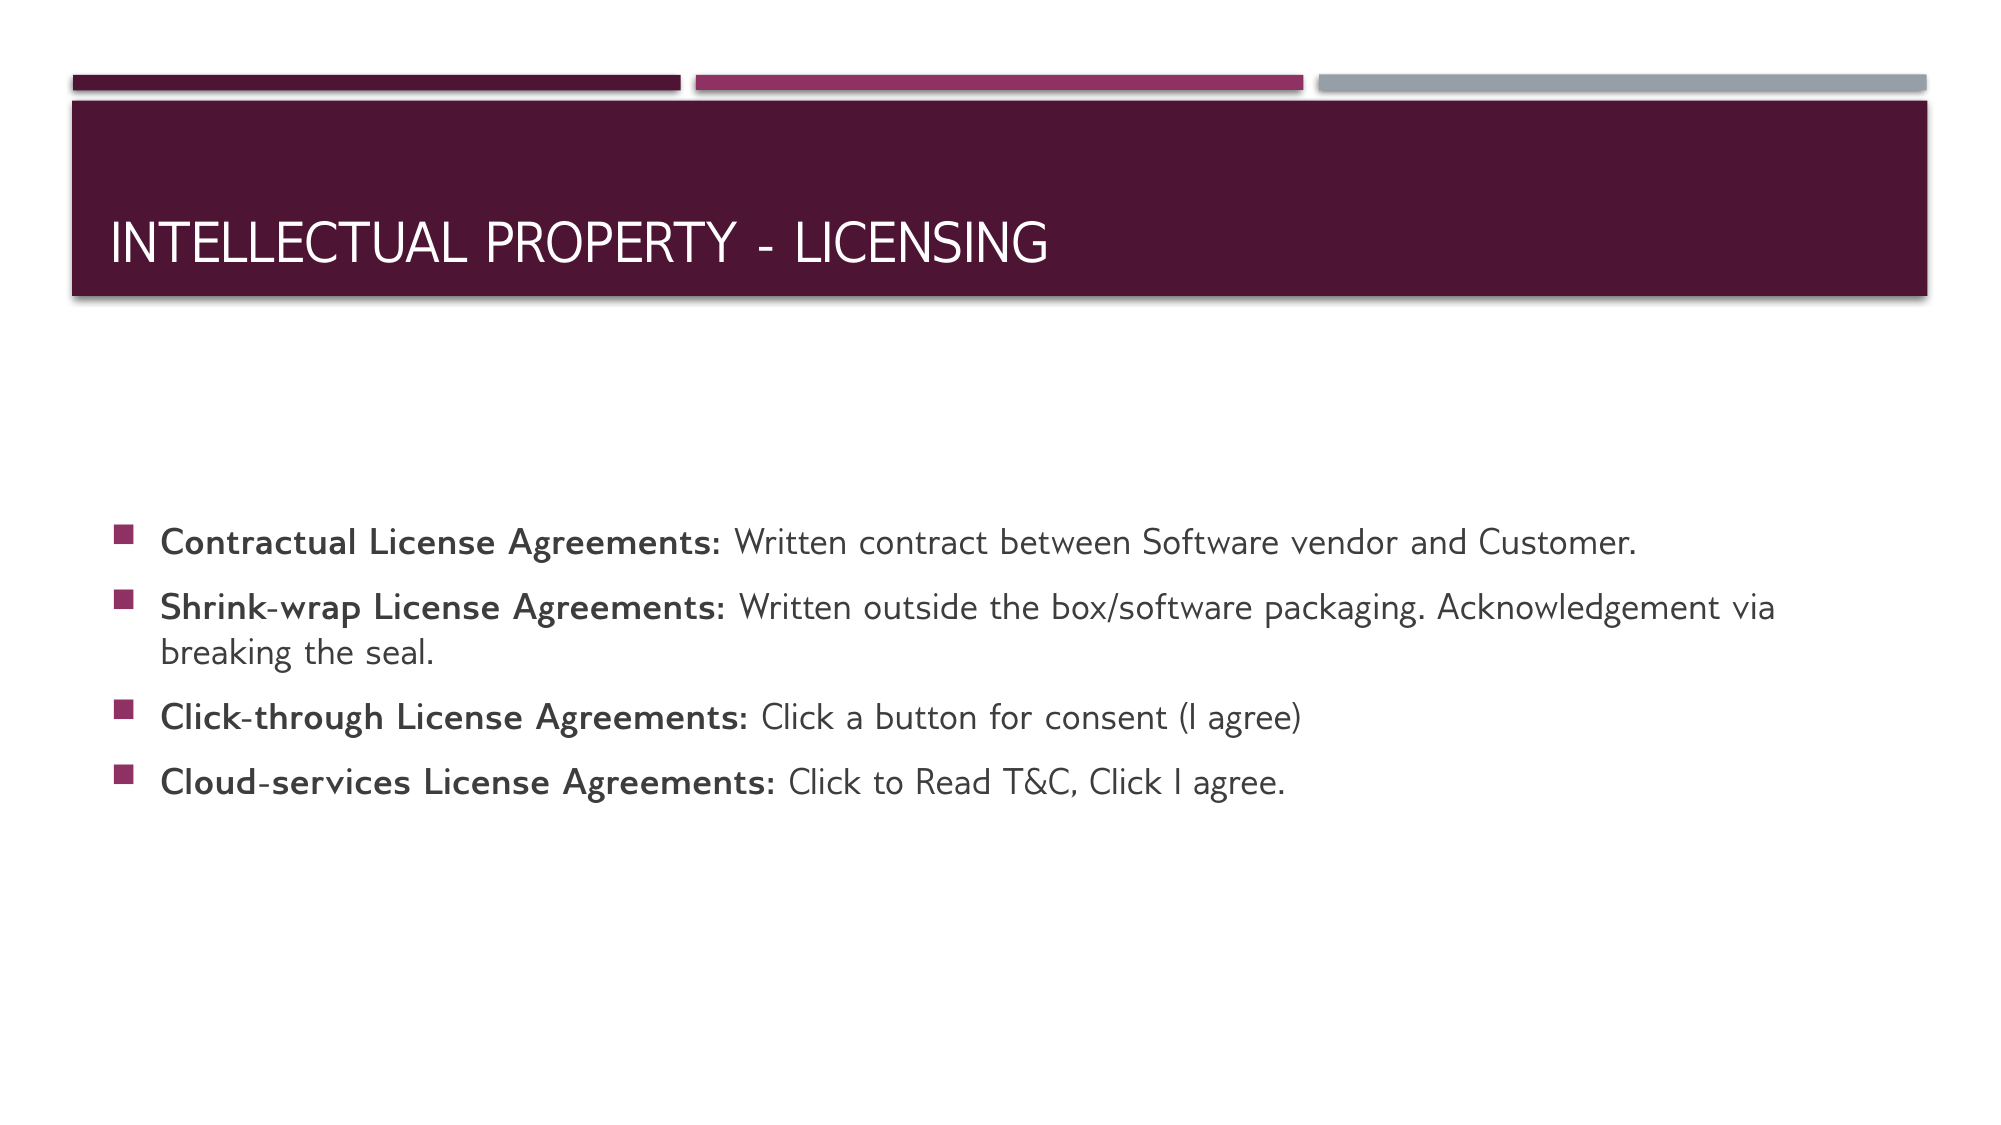

# Intellectual property - licensing
Contractual License Agreements: Written contract between Software vendor and Customer.
Shrink-wrap License Agreements: Written outside the box/software packaging. Acknowledgement via breaking the seal.
Click-through License Agreements: Click a button for consent (I agree)
Cloud-services License Agreements: Click to Read T&C, Click I agree.